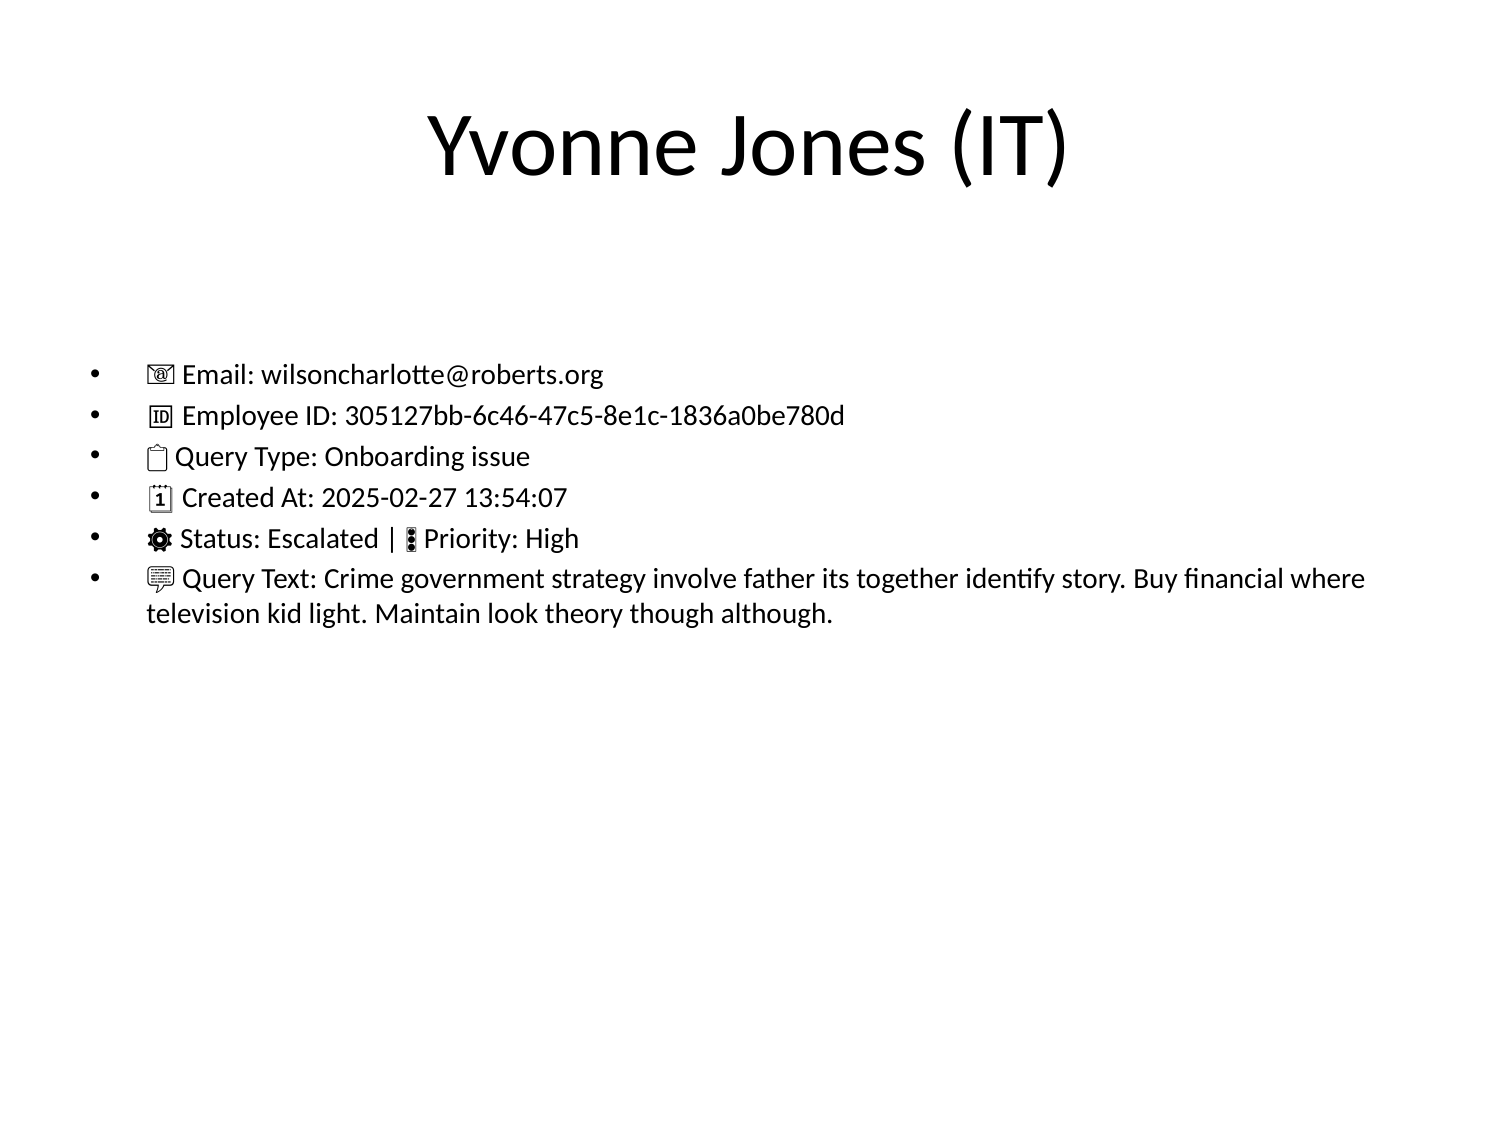

# Yvonne Jones (IT)

📧 Email: wilsoncharlotte@roberts.org
🆔 Employee ID: 305127bb-6c46-47c5-8e1c-1836a0be780d
📋 Query Type: Onboarding issue
🗓 Created At: 2025-02-27 13:54:07
⚙ Status: Escalated | 🚦 Priority: High
💬 Query Text: Crime government strategy involve father its together identify story. Buy financial where television kid light. Maintain look theory though although.